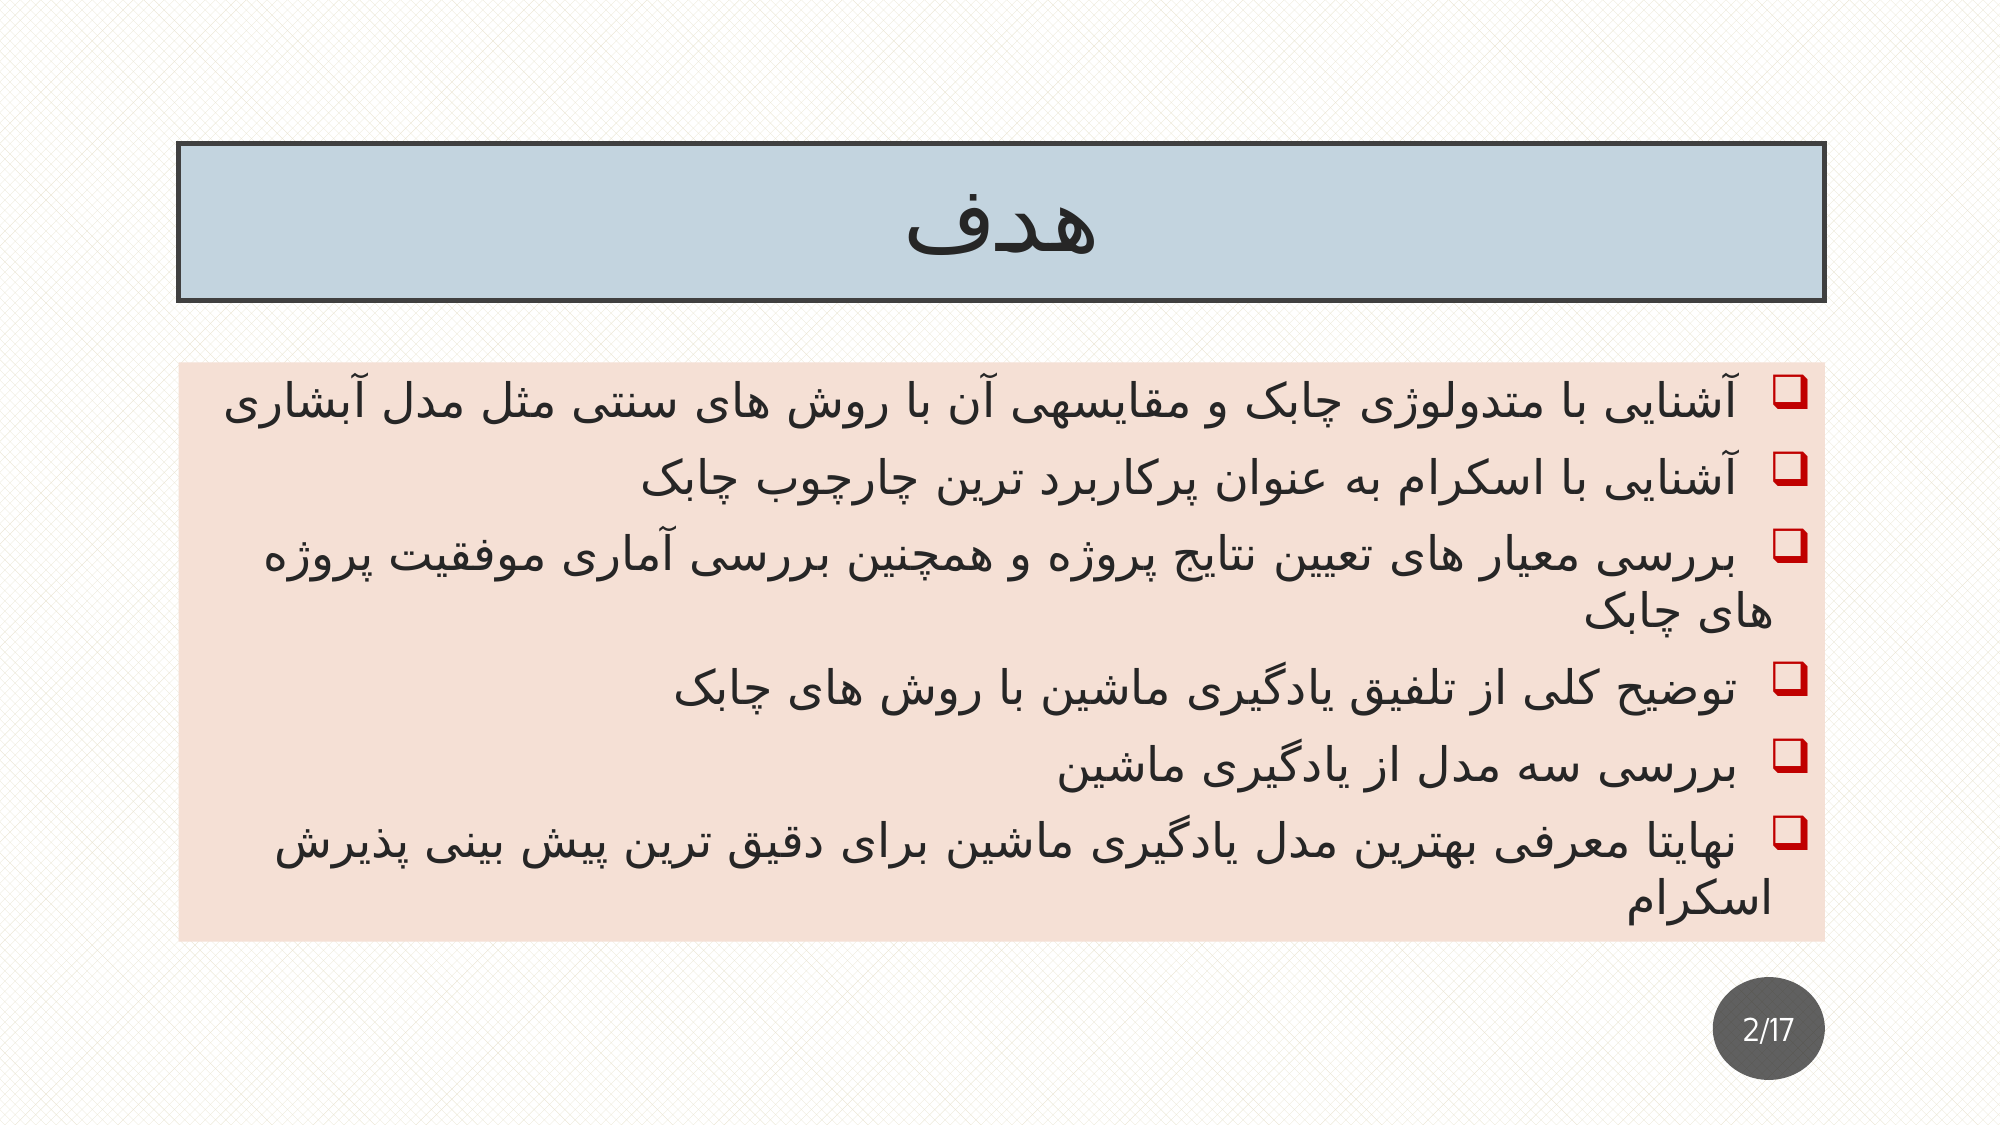

# هدف
  آشنایی با متدولوژی چابک و مقایسه‏ی آن با روش های سنتی مثل مدل آبشاری
  آشنایی با اسکرام به عنوان پرکاربرد ترین چارچوب چابک
  بررسی معیار های تعیین نتایج پروژه و همچنین بررسی آماری موفقیت پروژه های چابک
  توضیح کلی از تلفیق یادگیری ماشین با روش های چابک
  بررسی سه مدل از یادگیری ماشین
  نهایتا معرفی بهترین مدل یادگیری ماشین برای دقیق ترین پیش بینی پذیرش اسکرام

2/17